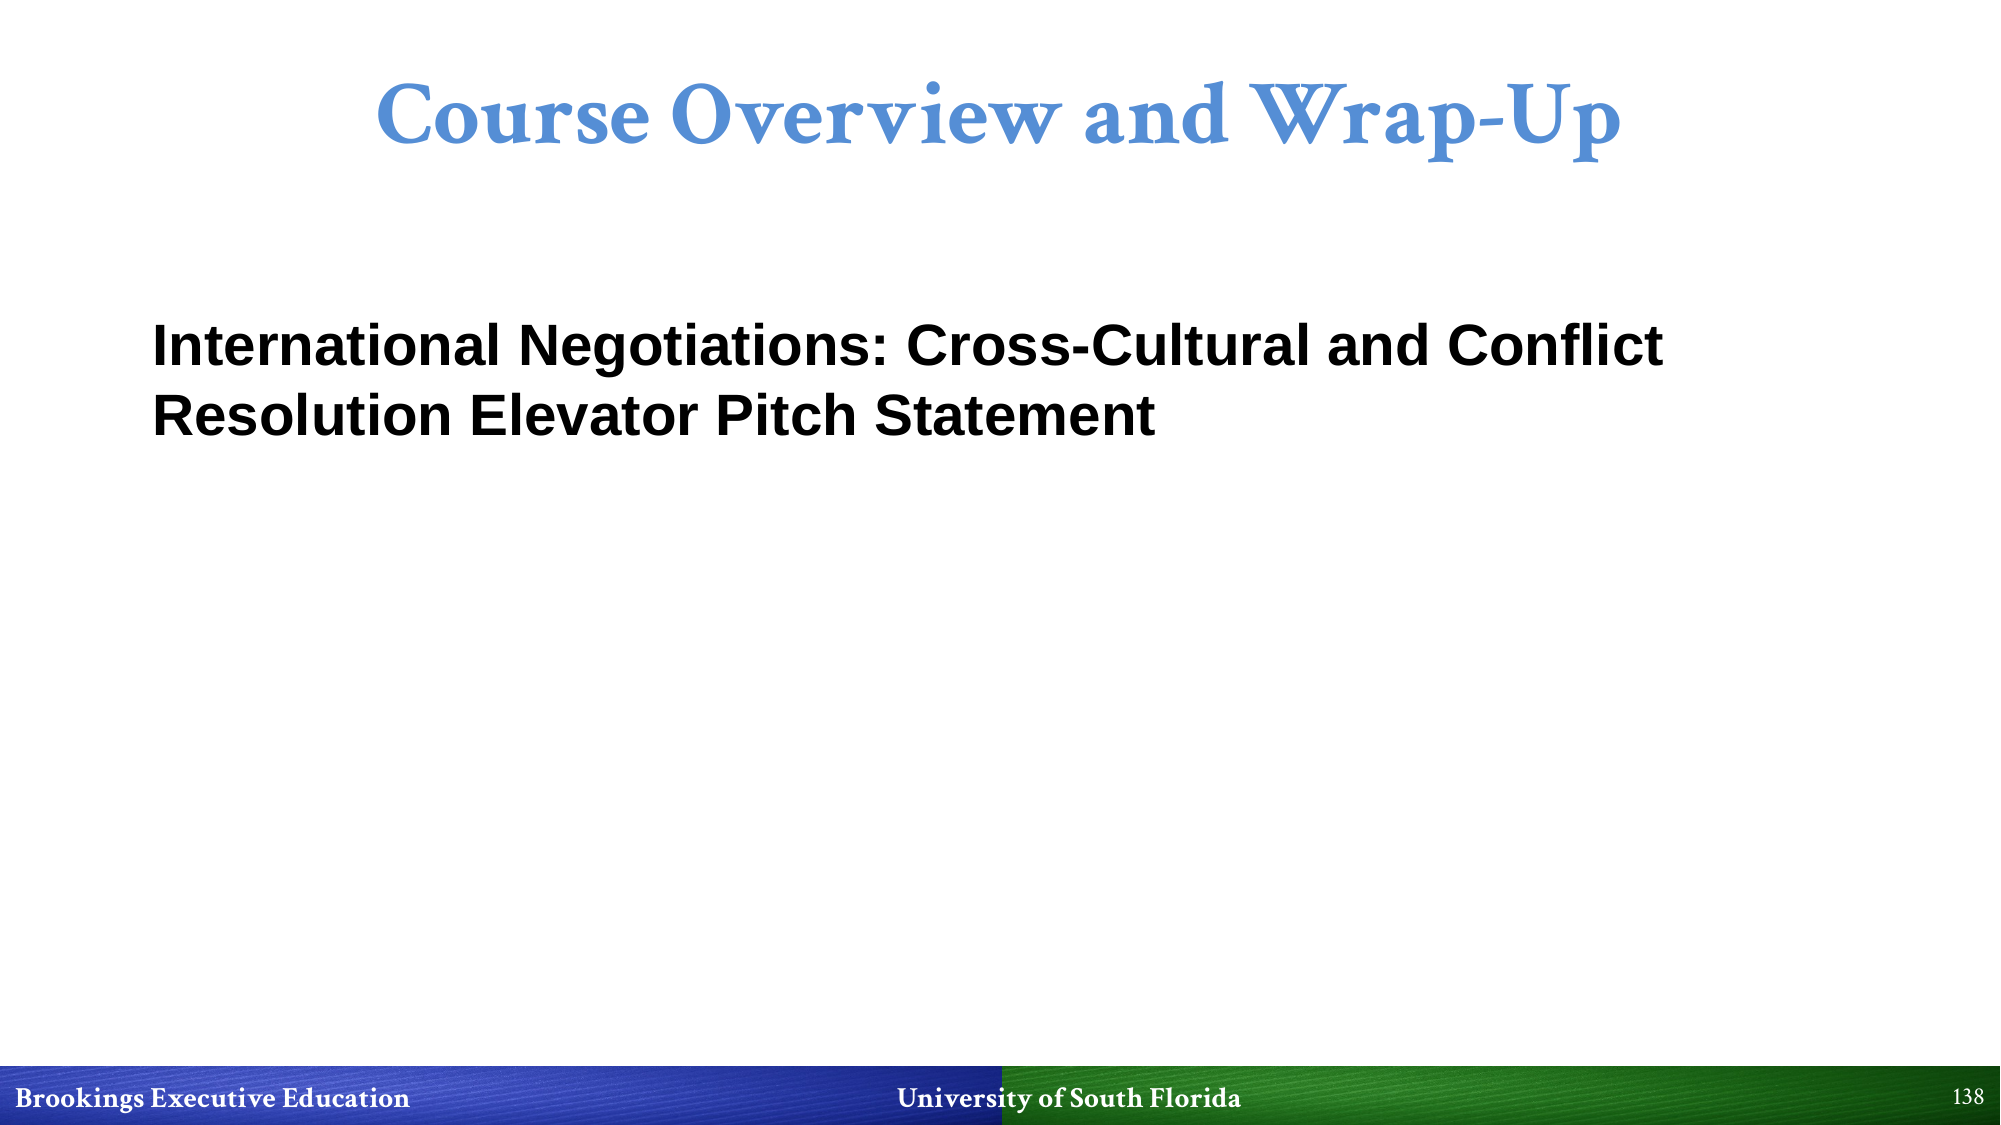

# Course Overview and Wrap-Up
International Negotiations: Cross-Cultural and Conflict Resolution Elevator Pitch Statement

138
Brookings Executive Education                              		                University of South Florida